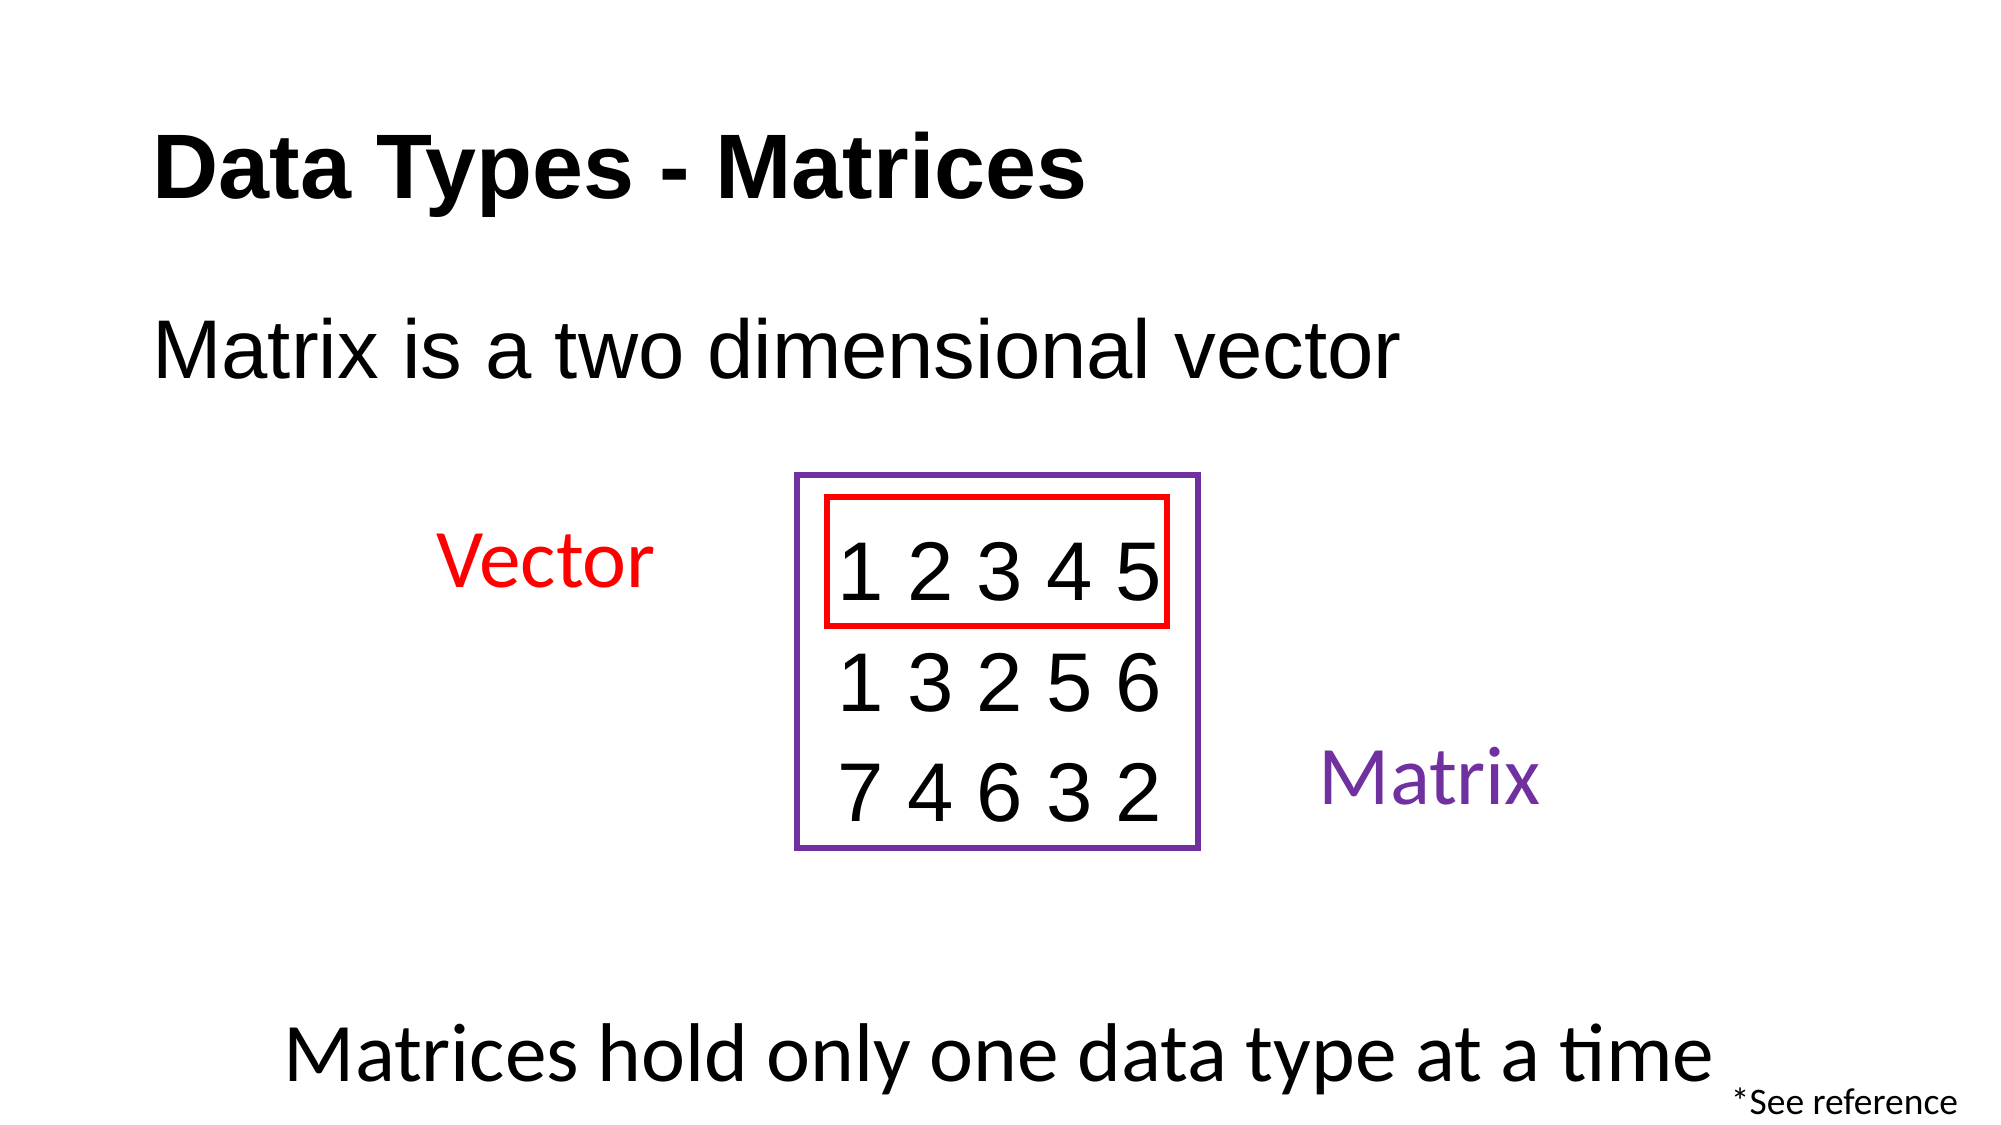

# Data Types - Matrices
Matrix is a two dimensional vector

1 2 3 4 5
1 3 2 5 6
7 4 6 3 2

Vector

Matrix
Matrices hold only one data type at a time
*See reference